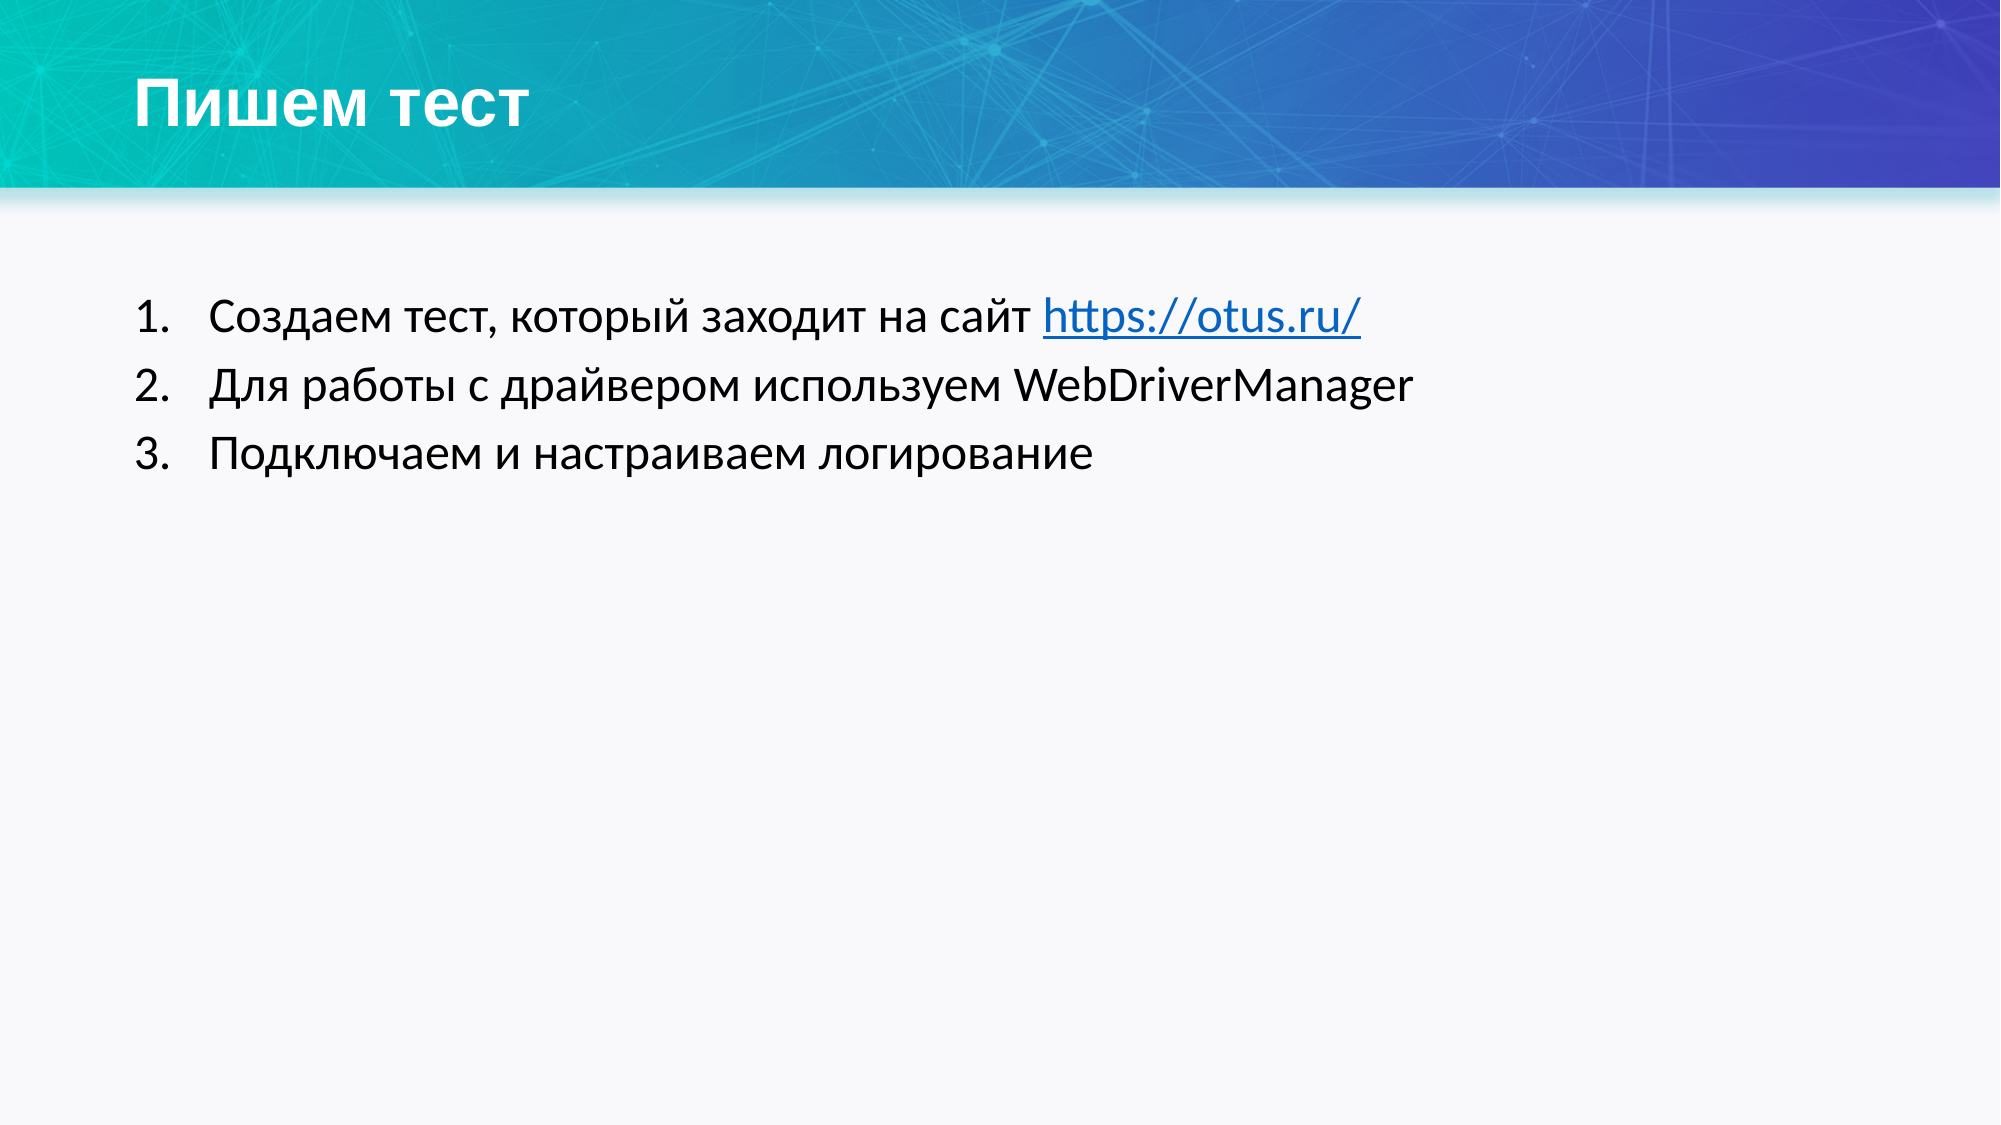

Пишем тест
Создаем тест, который заходит на сайт https://otus.ru/
Для работы с драйвером используем WebDriverManager
Подключаем и настраиваем логирование